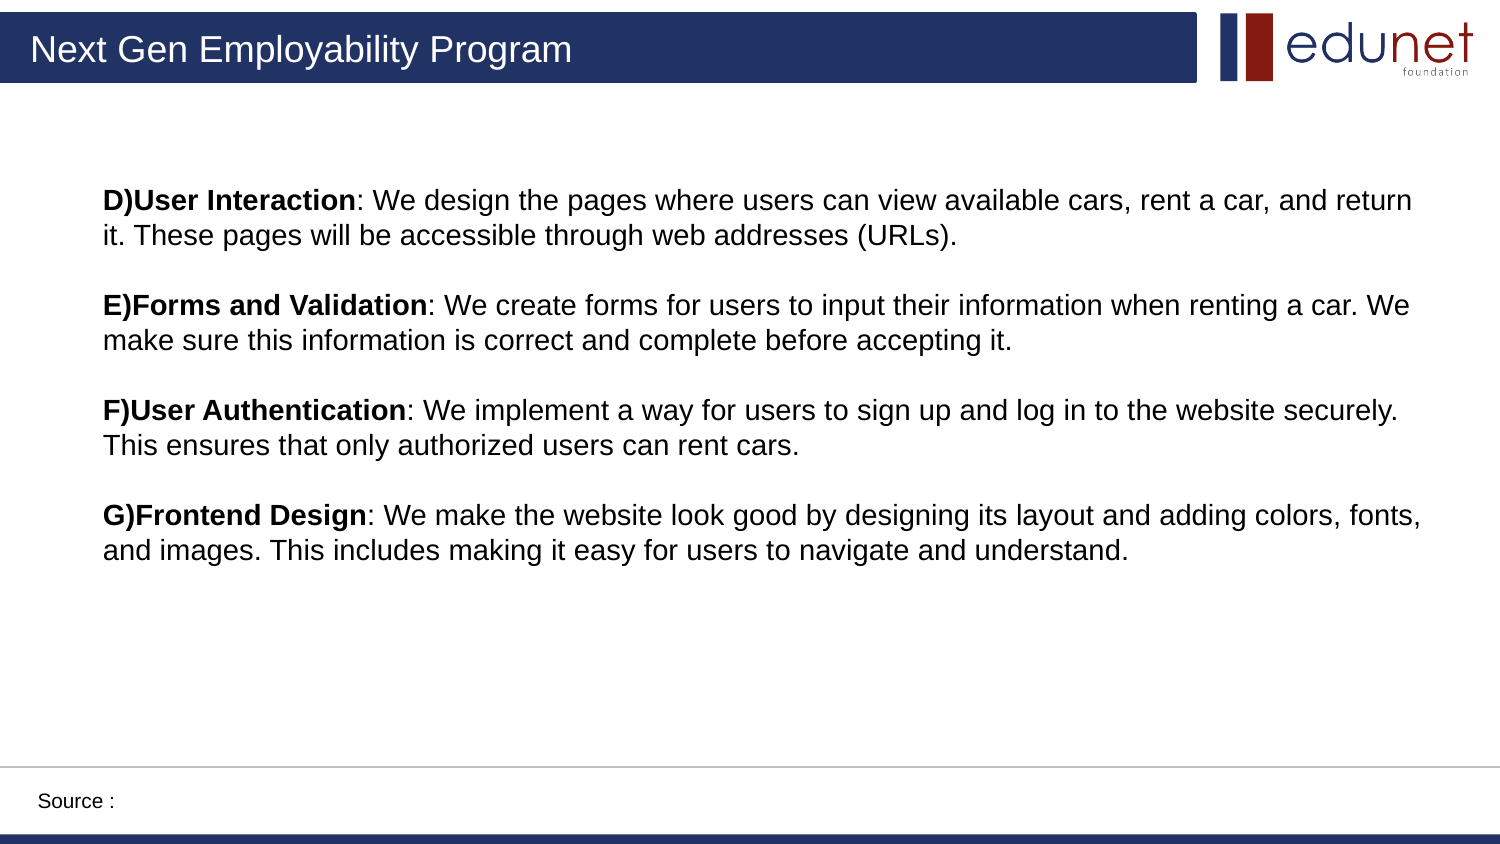

D)User Interaction: We design the pages where users can view available cars, rent a car, and return it. These pages will be accessible through web addresses (URLs).

E)Forms and Validation: We create forms for users to input their information when renting a car. We make sure this information is correct and complete before accepting it.

F)User Authentication: We implement a way for users to sign up and log in to the website securely. This ensures that only authorized users can rent cars.

G)Frontend Design: We make the website look good by designing its layout and adding colors, fonts, and images. This includes making it easy for users to navigate and understand.

Source :